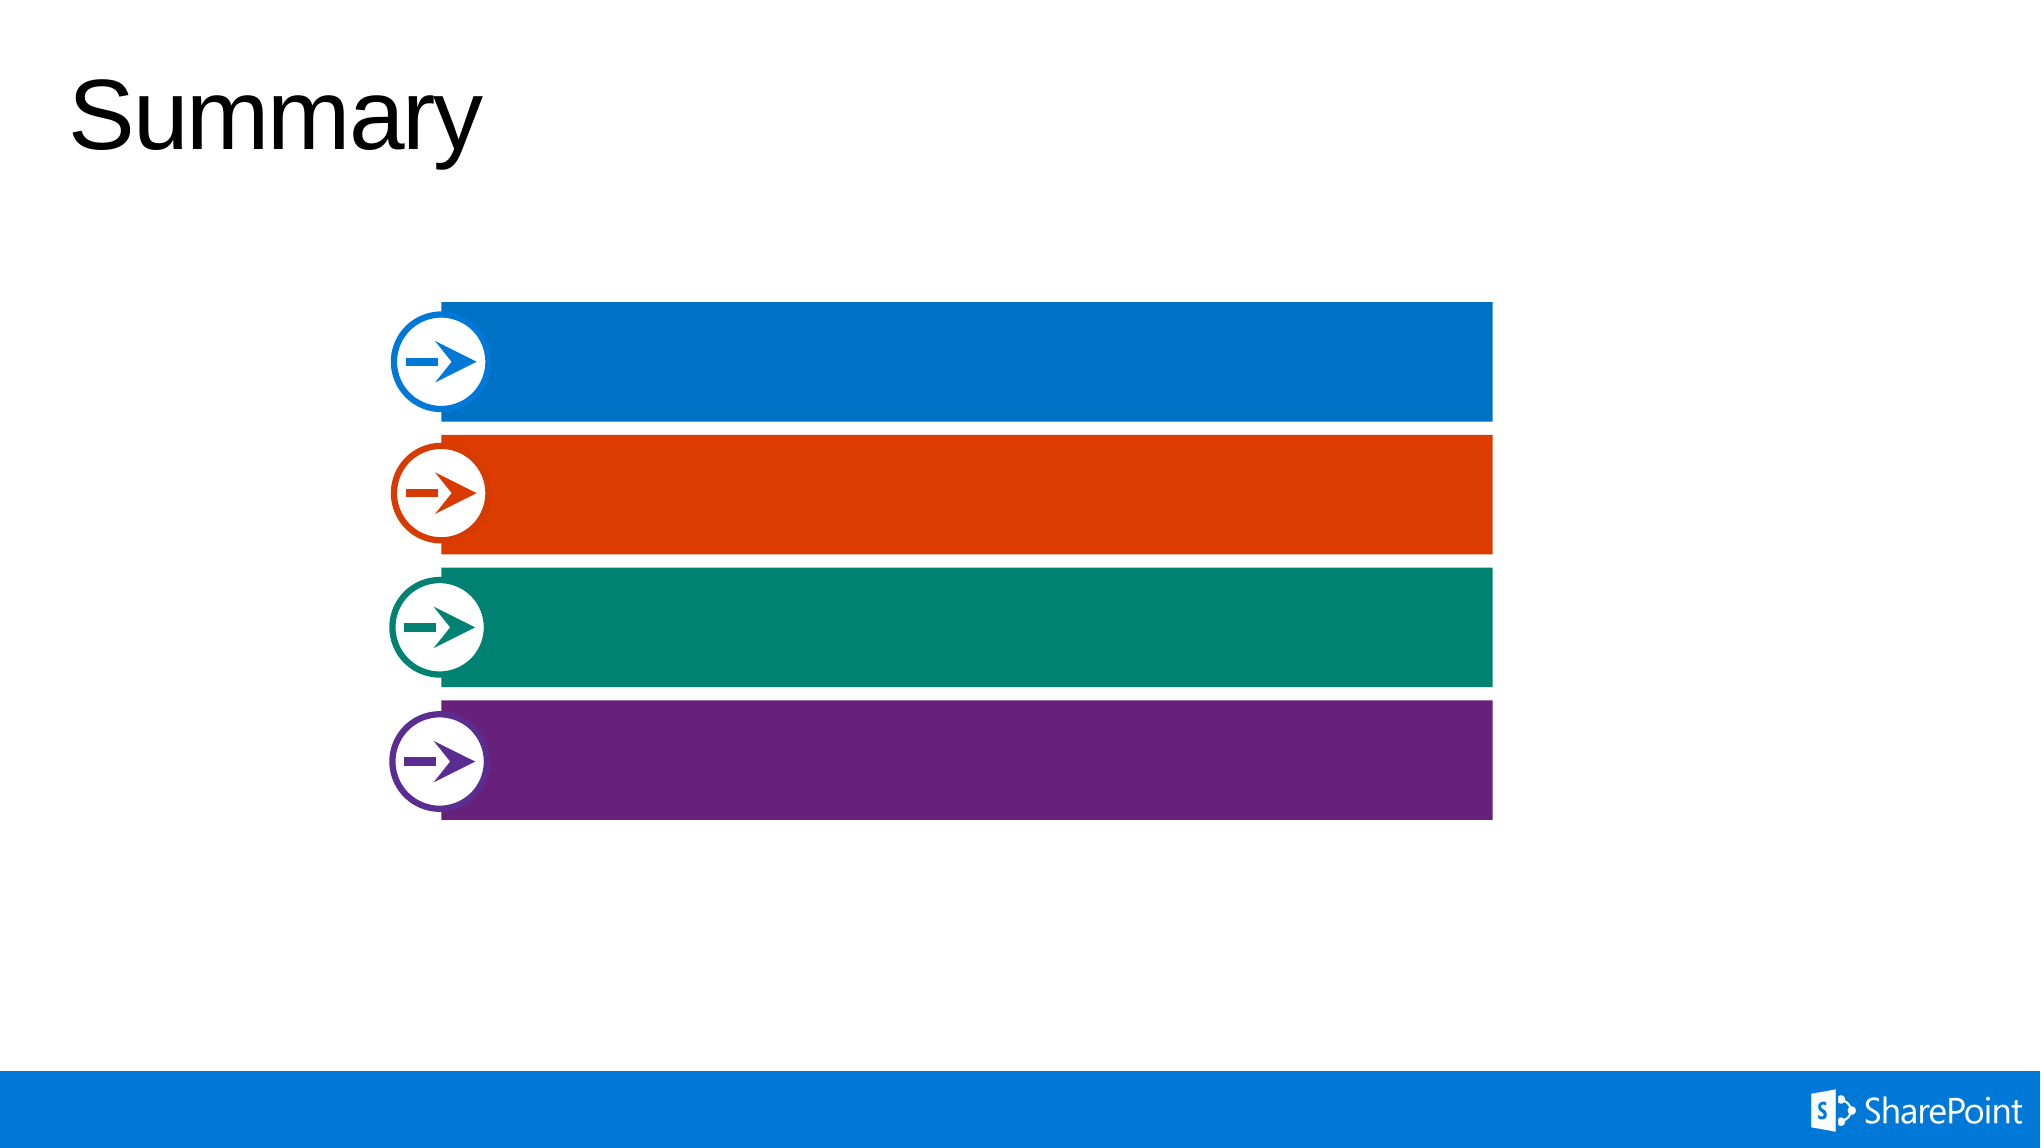

# Summary
What is the Office UI Fabric?

How to use Office UI Fabric

Examples of Office UI Fabric Styles

Q&A